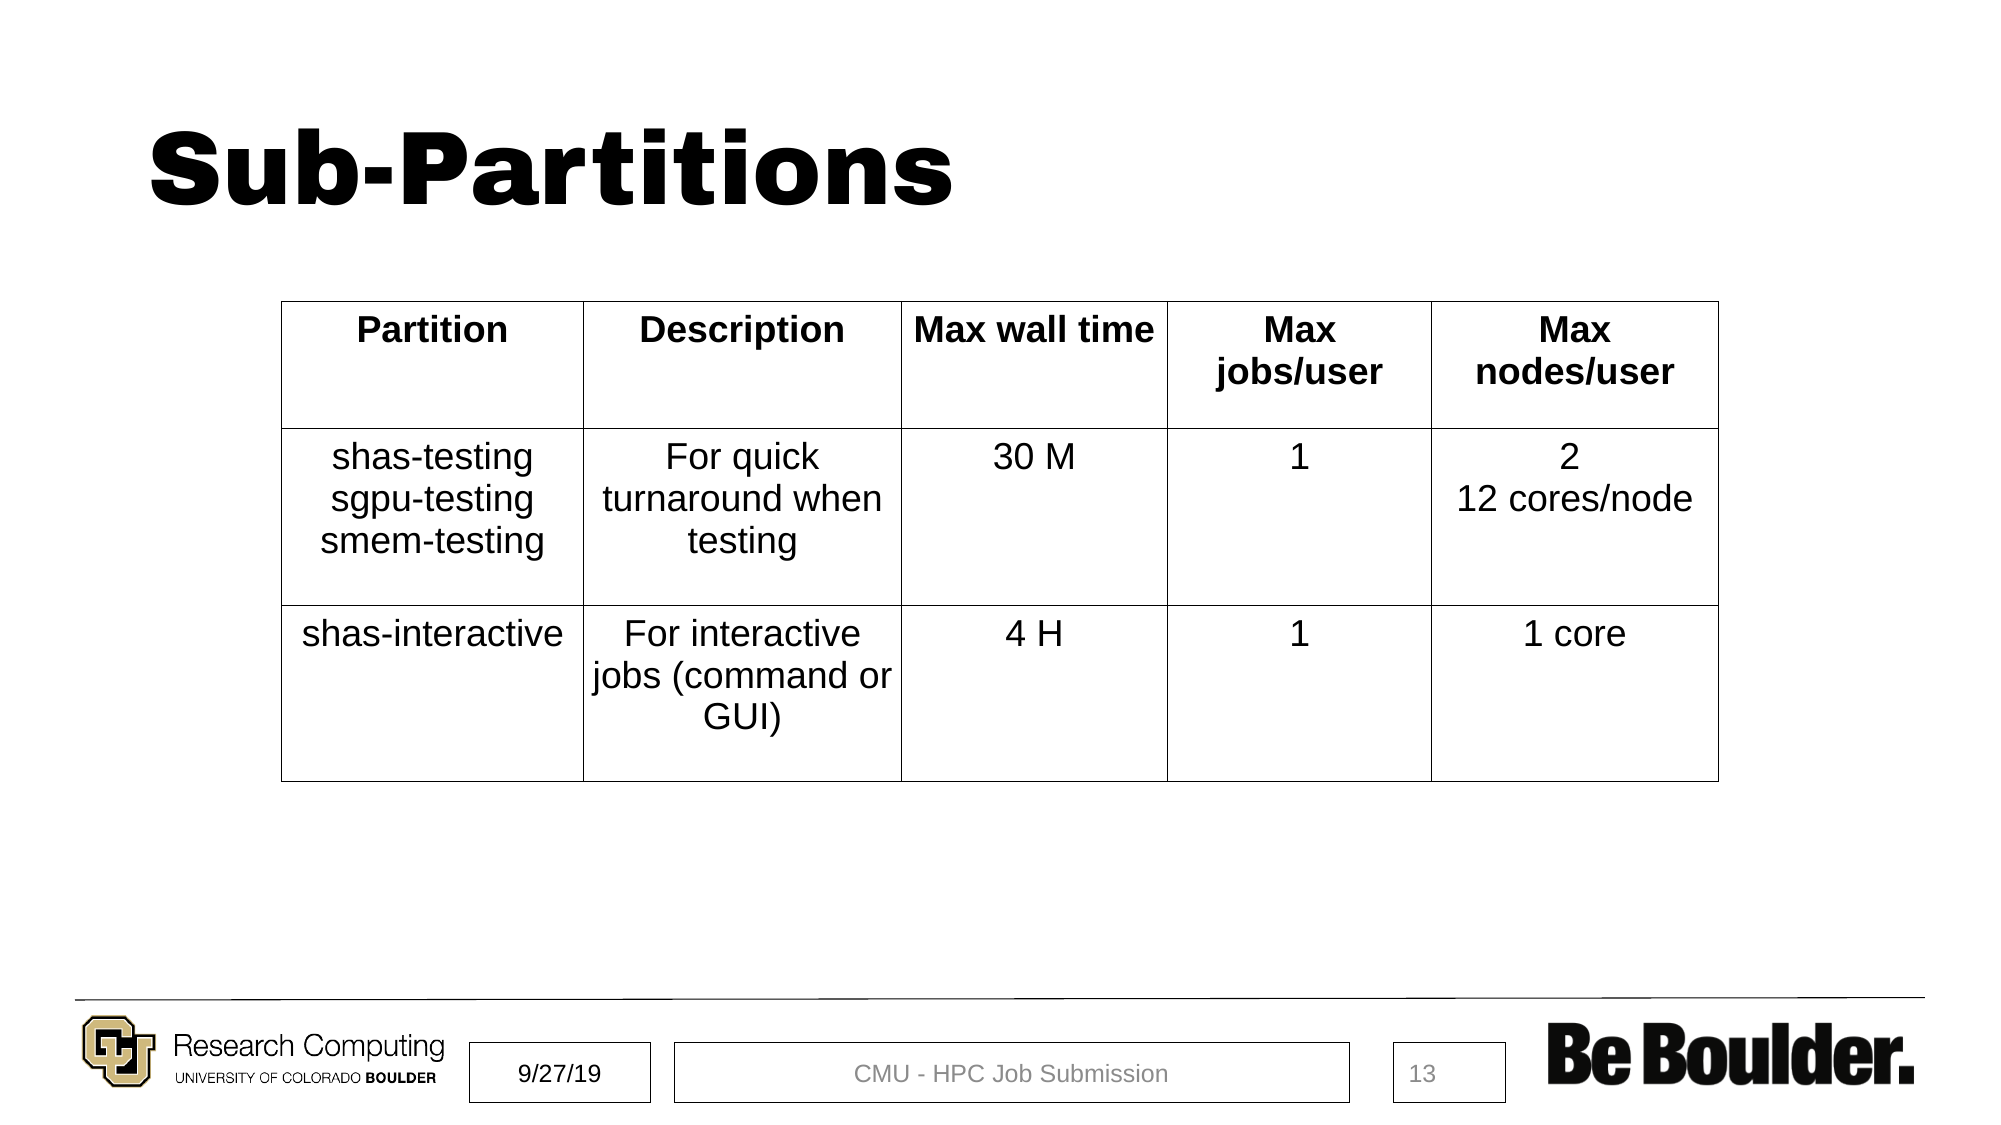

# Sub-Partitions
| Partition | Description | Max wall time | Max jobs/user | Max nodes/user |
| --- | --- | --- | --- | --- |
| shas-testing sgpu-testing smem-testing | For quick turnaround when testing | 30 M | 1 | 2 12 cores/node |
| shas-interactive | For interactive jobs (command or GUI) | 4 H | 1 | 1 core |
9/27/19
CMU - HPC Job Submission
13